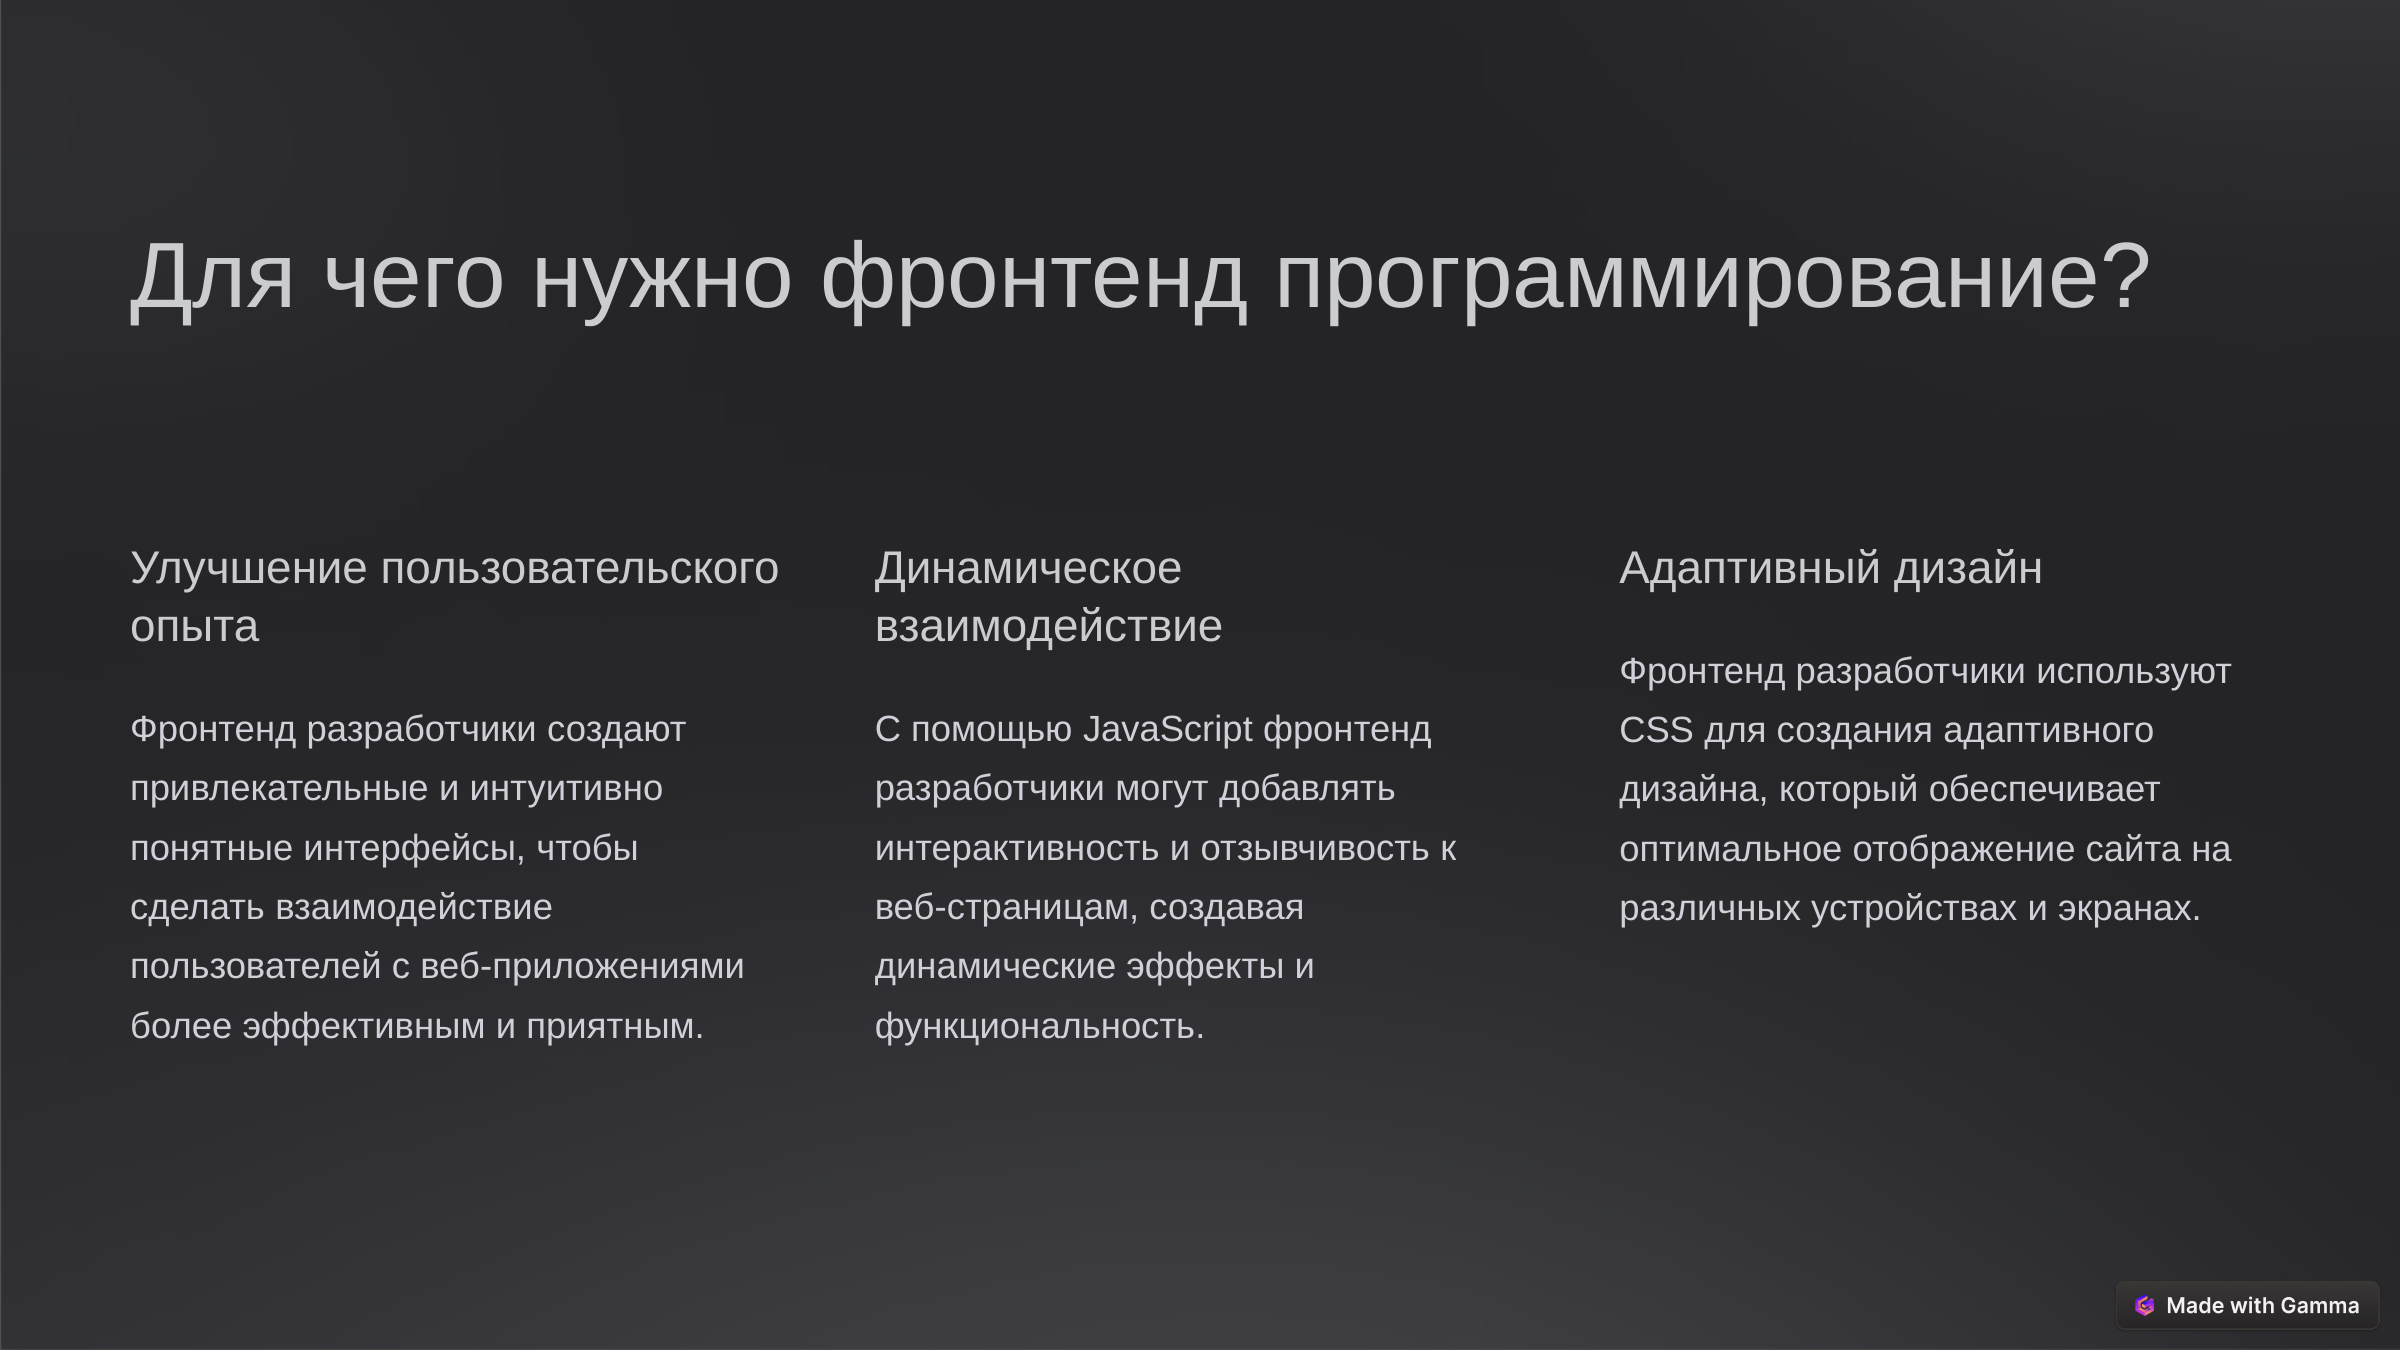

Для чего нужно фронтенд программирование?
Улучшение пользовательского опыта
Динамическое взаимодействие
Адаптивный дизайн
Фронтенд разработчики используют CSS для создания адаптивного дизайна, который обеспечивает оптимальное отображение сайта на различных устройствах и экранах.
Фронтенд разработчики создают привлекательные и интуитивно понятные интерфейсы, чтобы сделать взаимодействие пользователей с веб-приложениями более эффективным и приятным.
С помощью JavaScript фронтенд разработчики могут добавлять интерактивность и отзывчивость к веб-страницам, создавая динамические эффекты и функциональность.